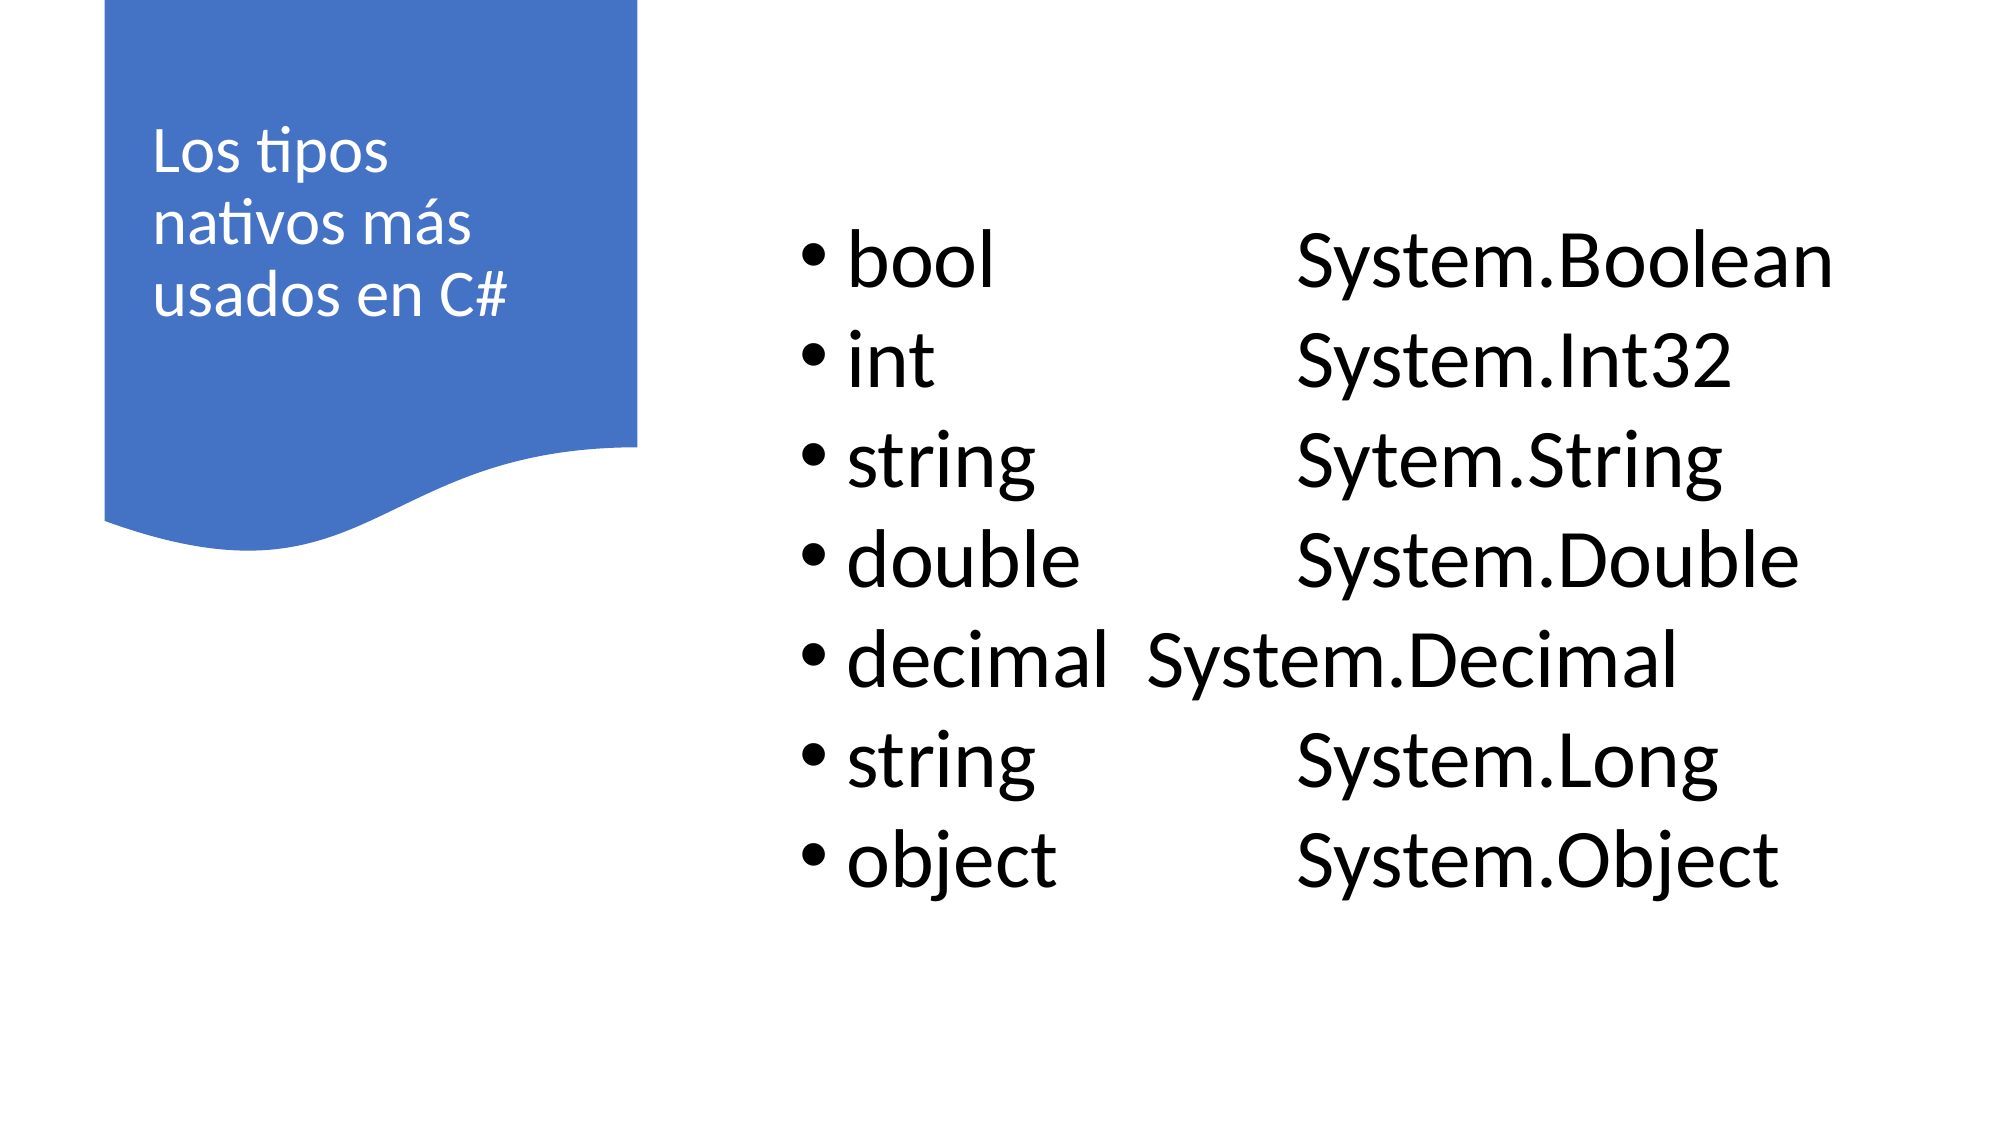

# Los tipos nativos más usados en C#
bool		System.Boolean
int			System.Int32
string		Sytem.String
double		System.Double
decimal	System.Decimal
string		System.Long
object		System.Object